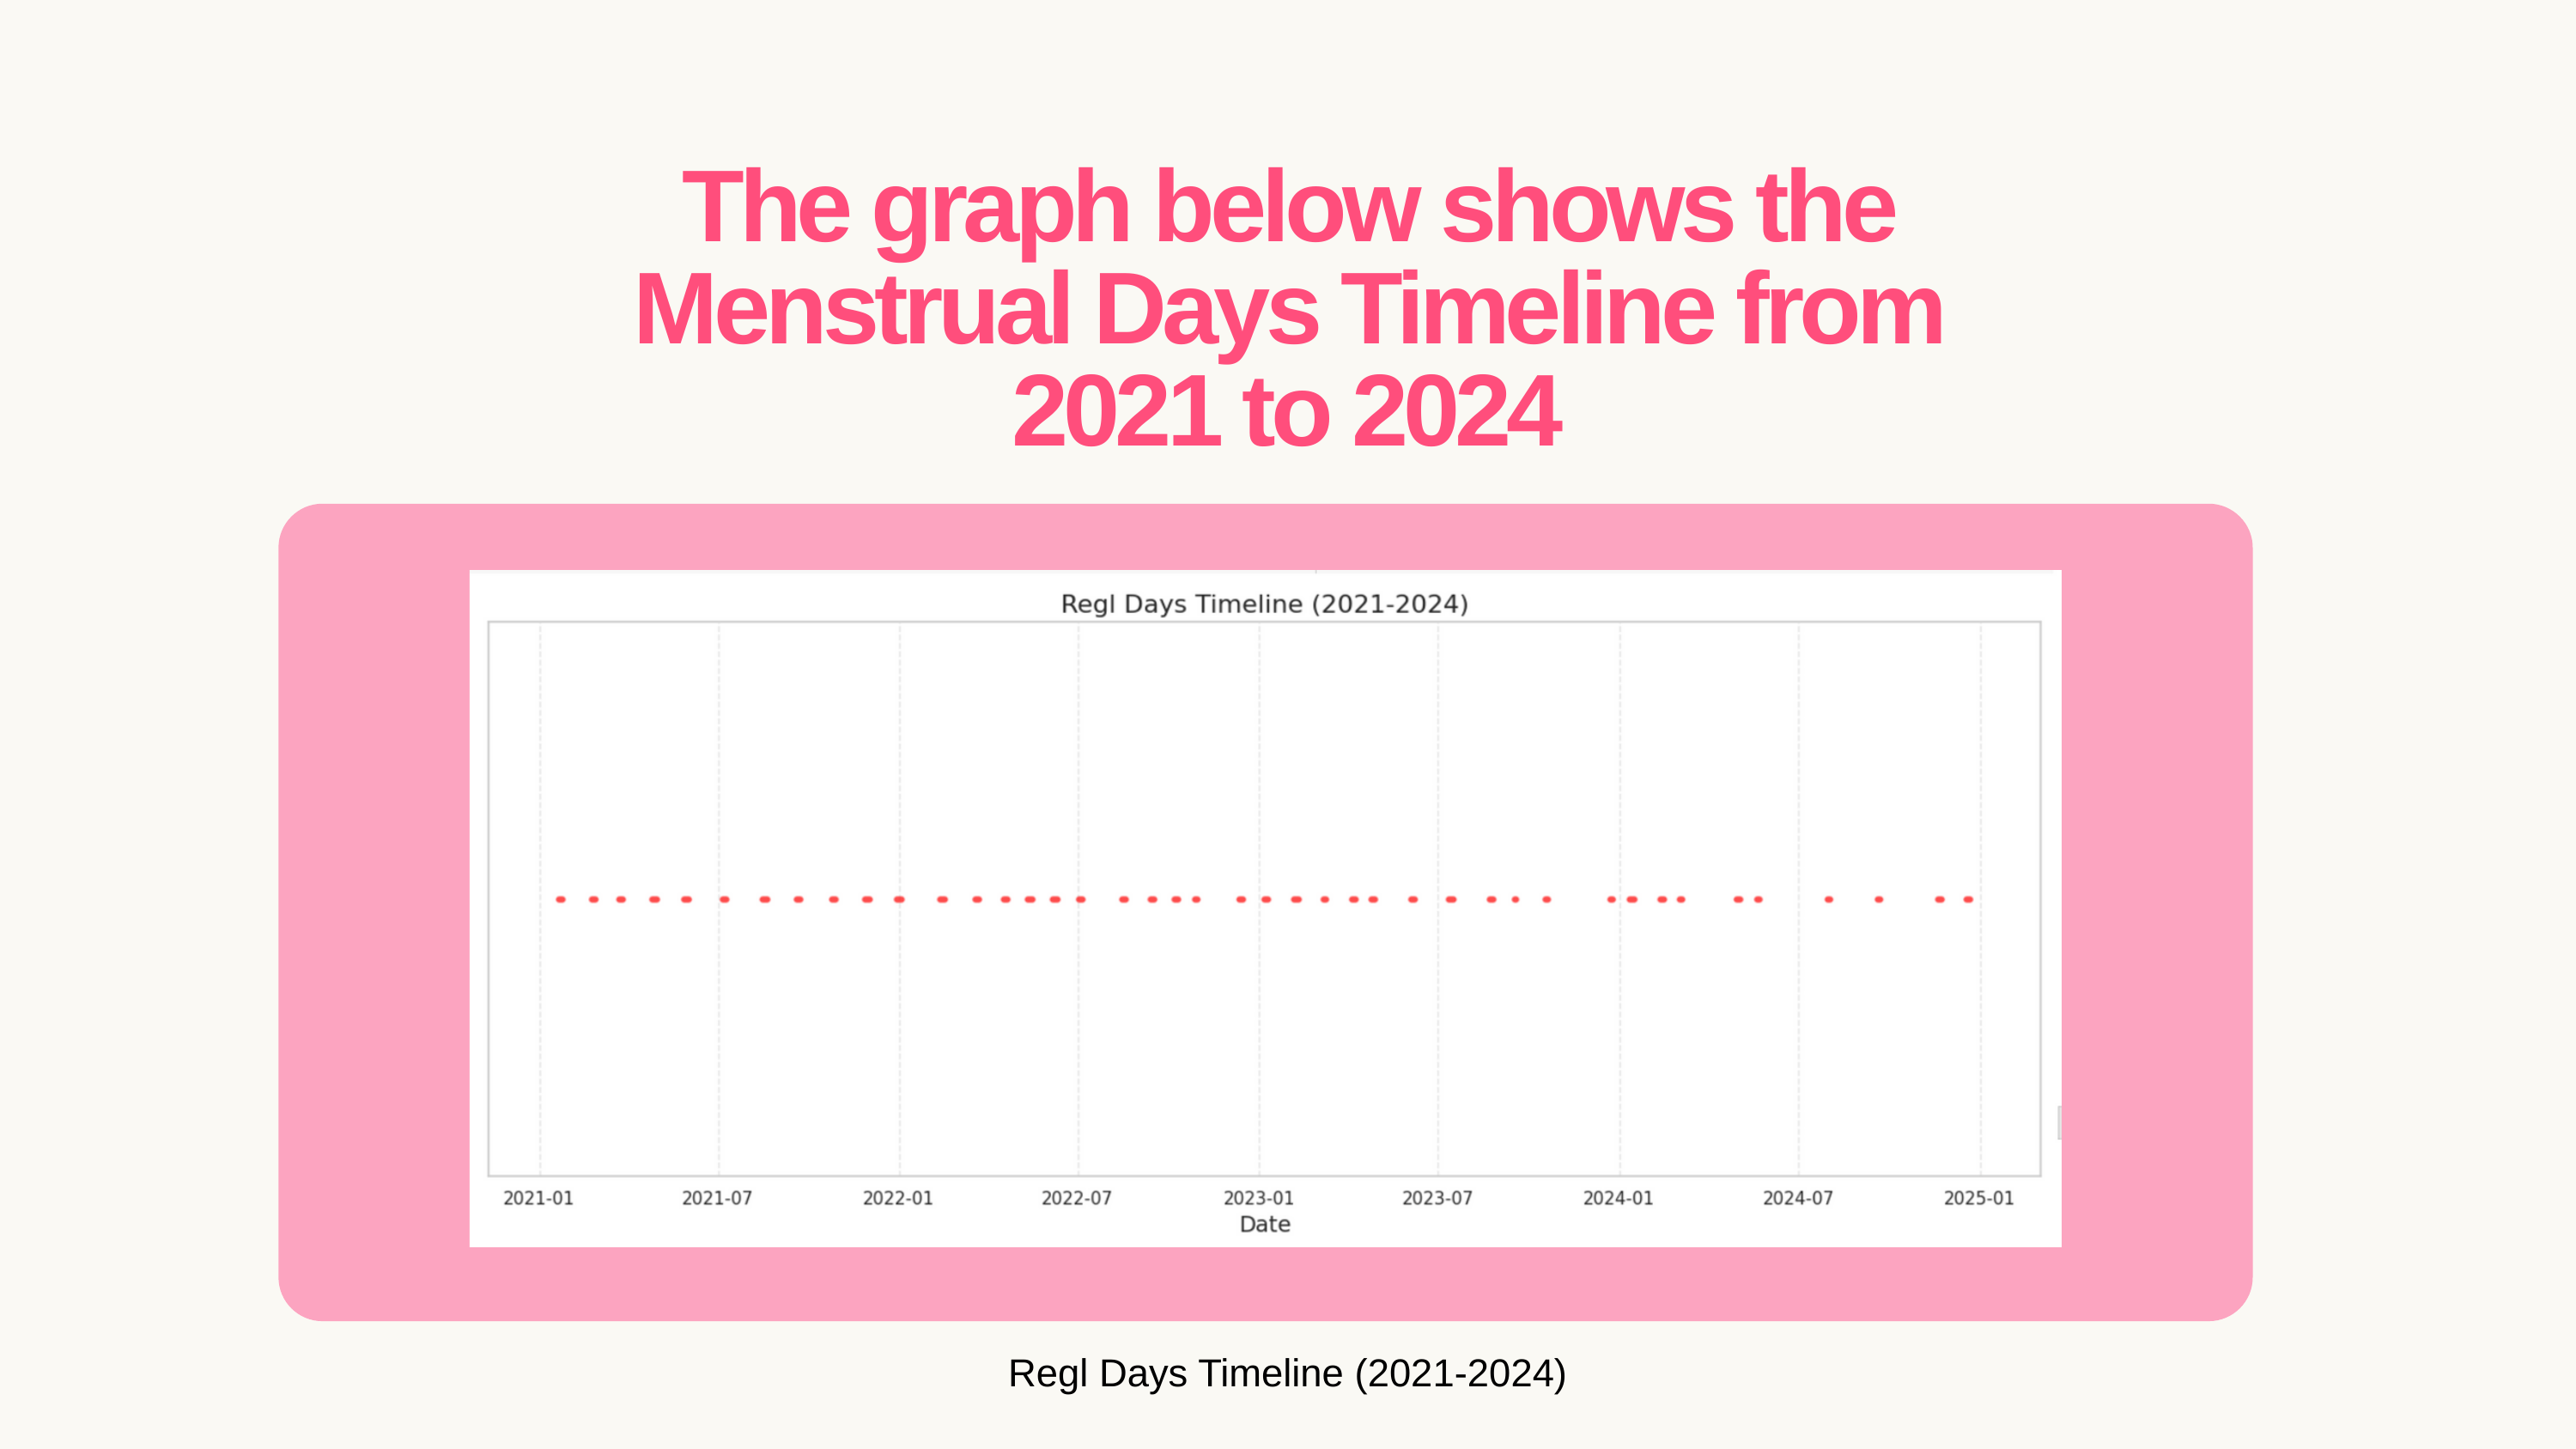

The graph below shows the Menstrual Days Timeline from 2021 to 2024

Regl Days Timeline (2021-2024)